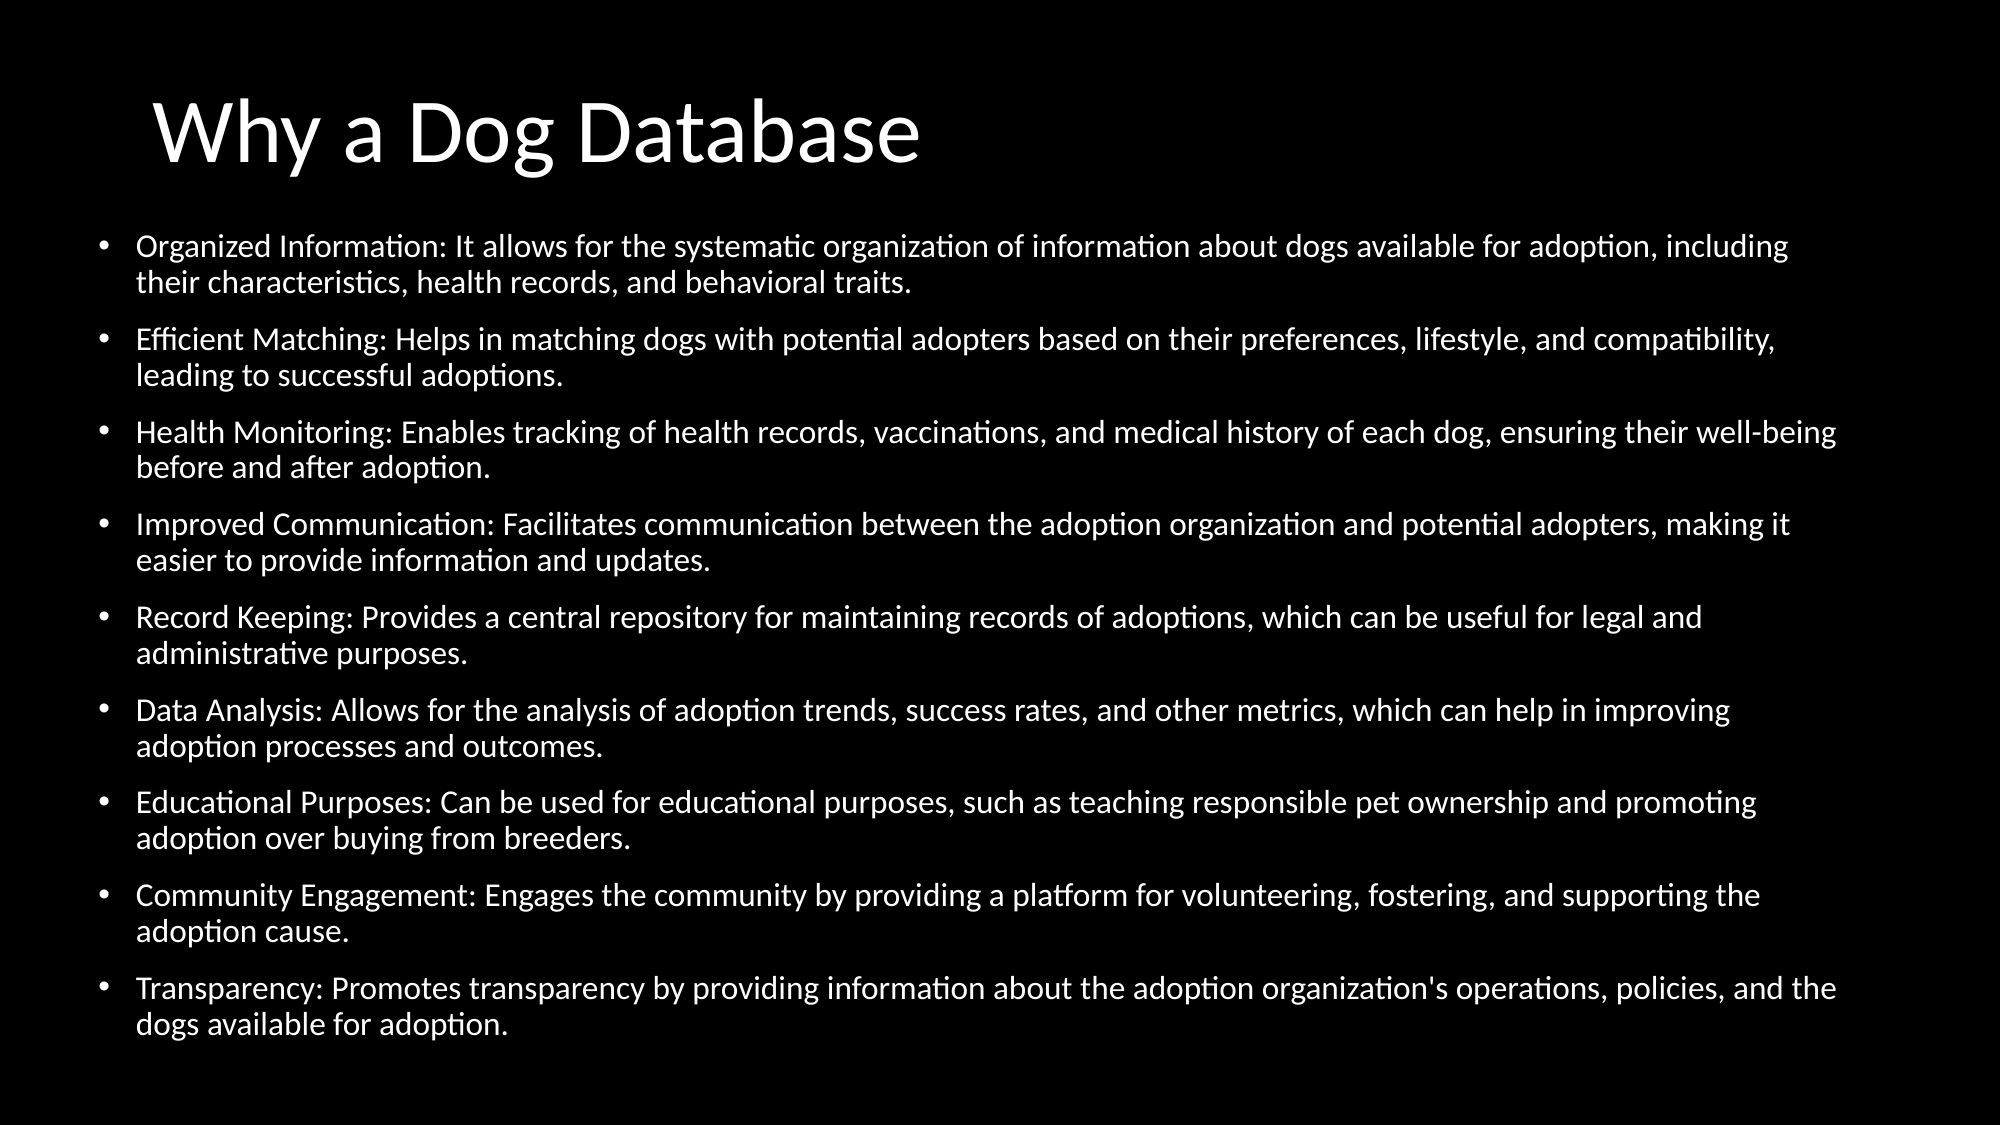

# Why a Dog Database
Organized Information: It allows for the systematic organization of information about dogs available for adoption, including their characteristics, health records, and behavioral traits.
Efficient Matching: Helps in matching dogs with potential adopters based on their preferences, lifestyle, and compatibility, leading to successful adoptions.
Health Monitoring: Enables tracking of health records, vaccinations, and medical history of each dog, ensuring their well-being before and after adoption.
Improved Communication: Facilitates communication between the adoption organization and potential adopters, making it easier to provide information and updates.
Record Keeping: Provides a central repository for maintaining records of adoptions, which can be useful for legal and administrative purposes.
Data Analysis: Allows for the analysis of adoption trends, success rates, and other metrics, which can help in improving adoption processes and outcomes.
Educational Purposes: Can be used for educational purposes, such as teaching responsible pet ownership and promoting adoption over buying from breeders.
Community Engagement: Engages the community by providing a platform for volunteering, fostering, and supporting the adoption cause.
Transparency: Promotes transparency by providing information about the adoption organization's operations, policies, and the dogs available for adoption.